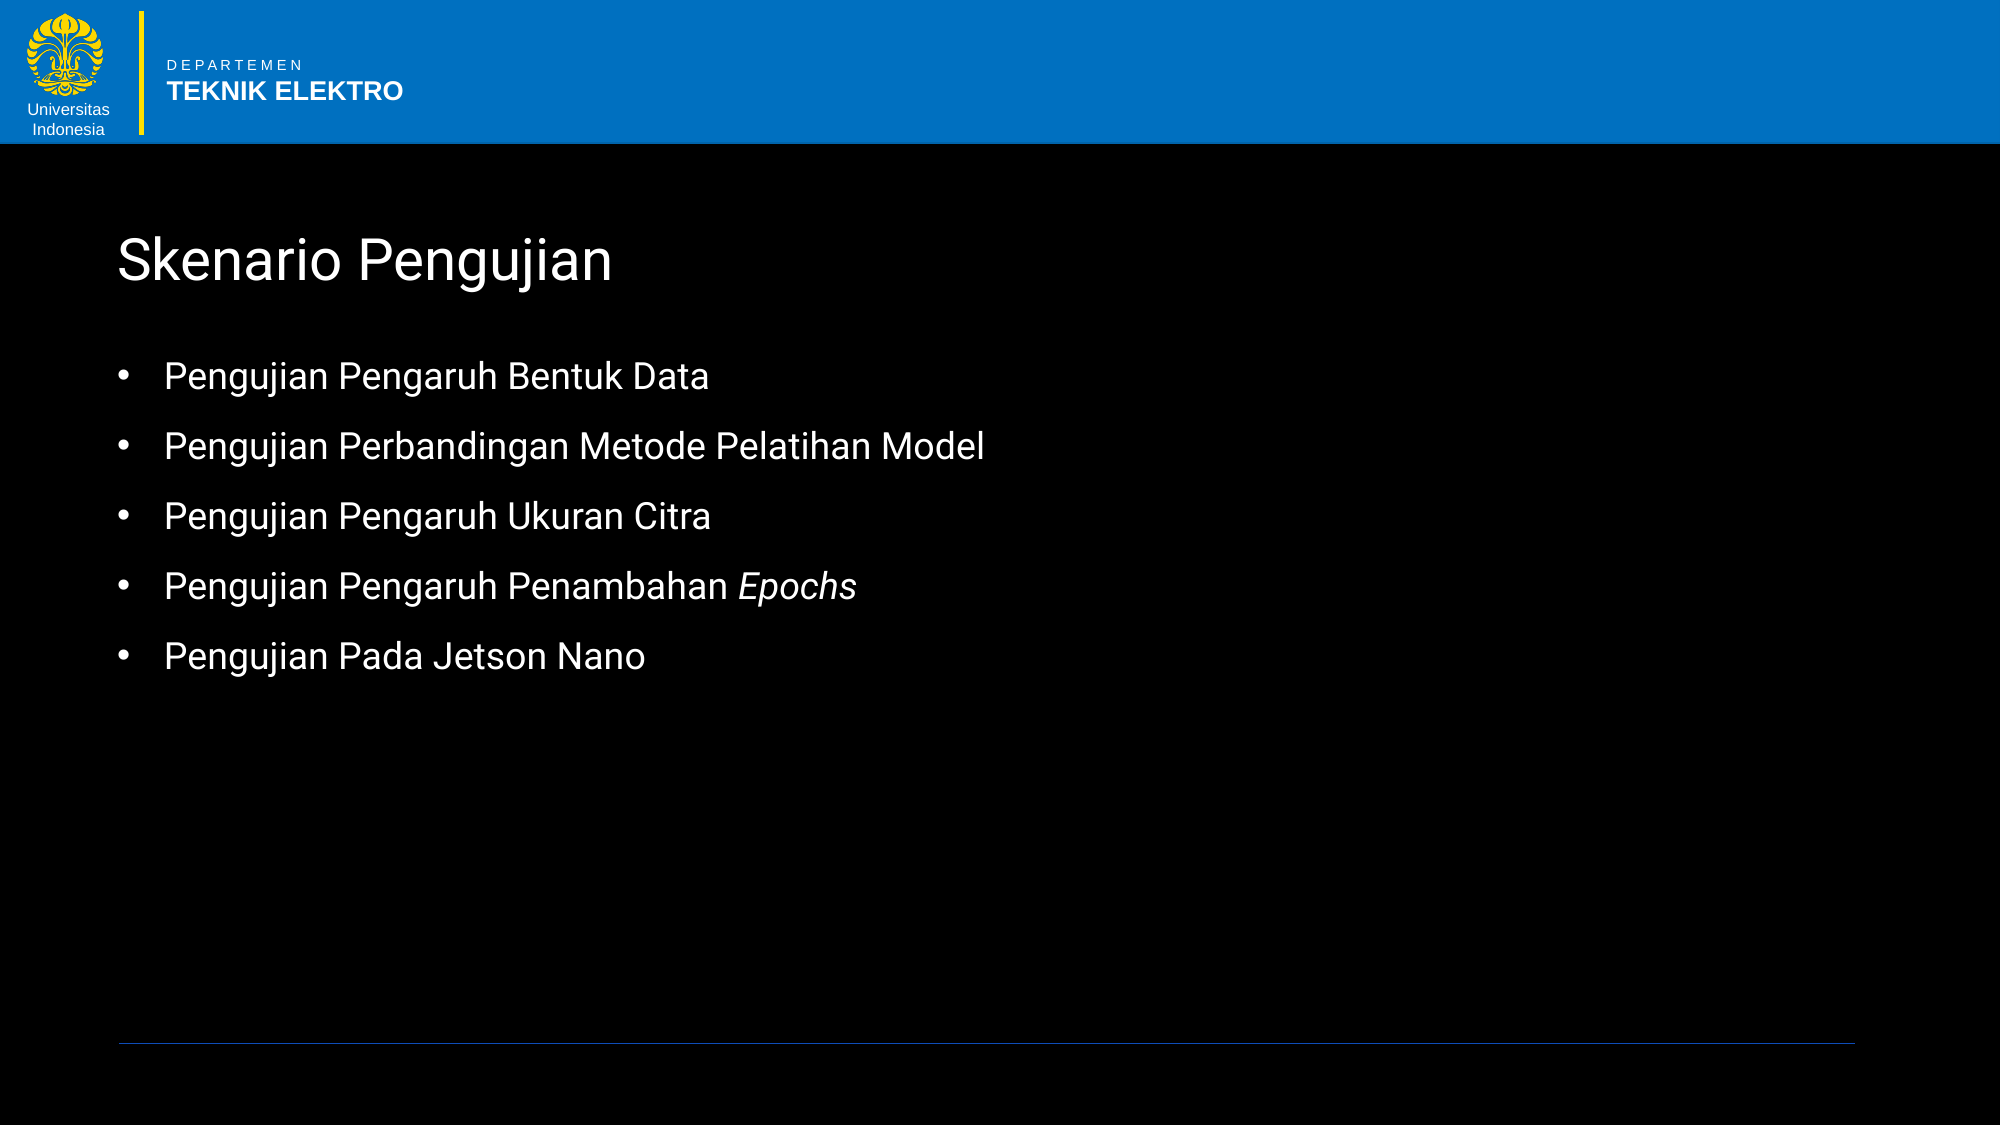

Skenario Pengujian
Pengujian Pengaruh Bentuk Data
Pengujian Perbandingan Metode Pelatihan Model
Pengujian Pengaruh Ukuran Citra
Pengujian Pengaruh Penambahan Epochs
Pengujian Pada Jetson Nano